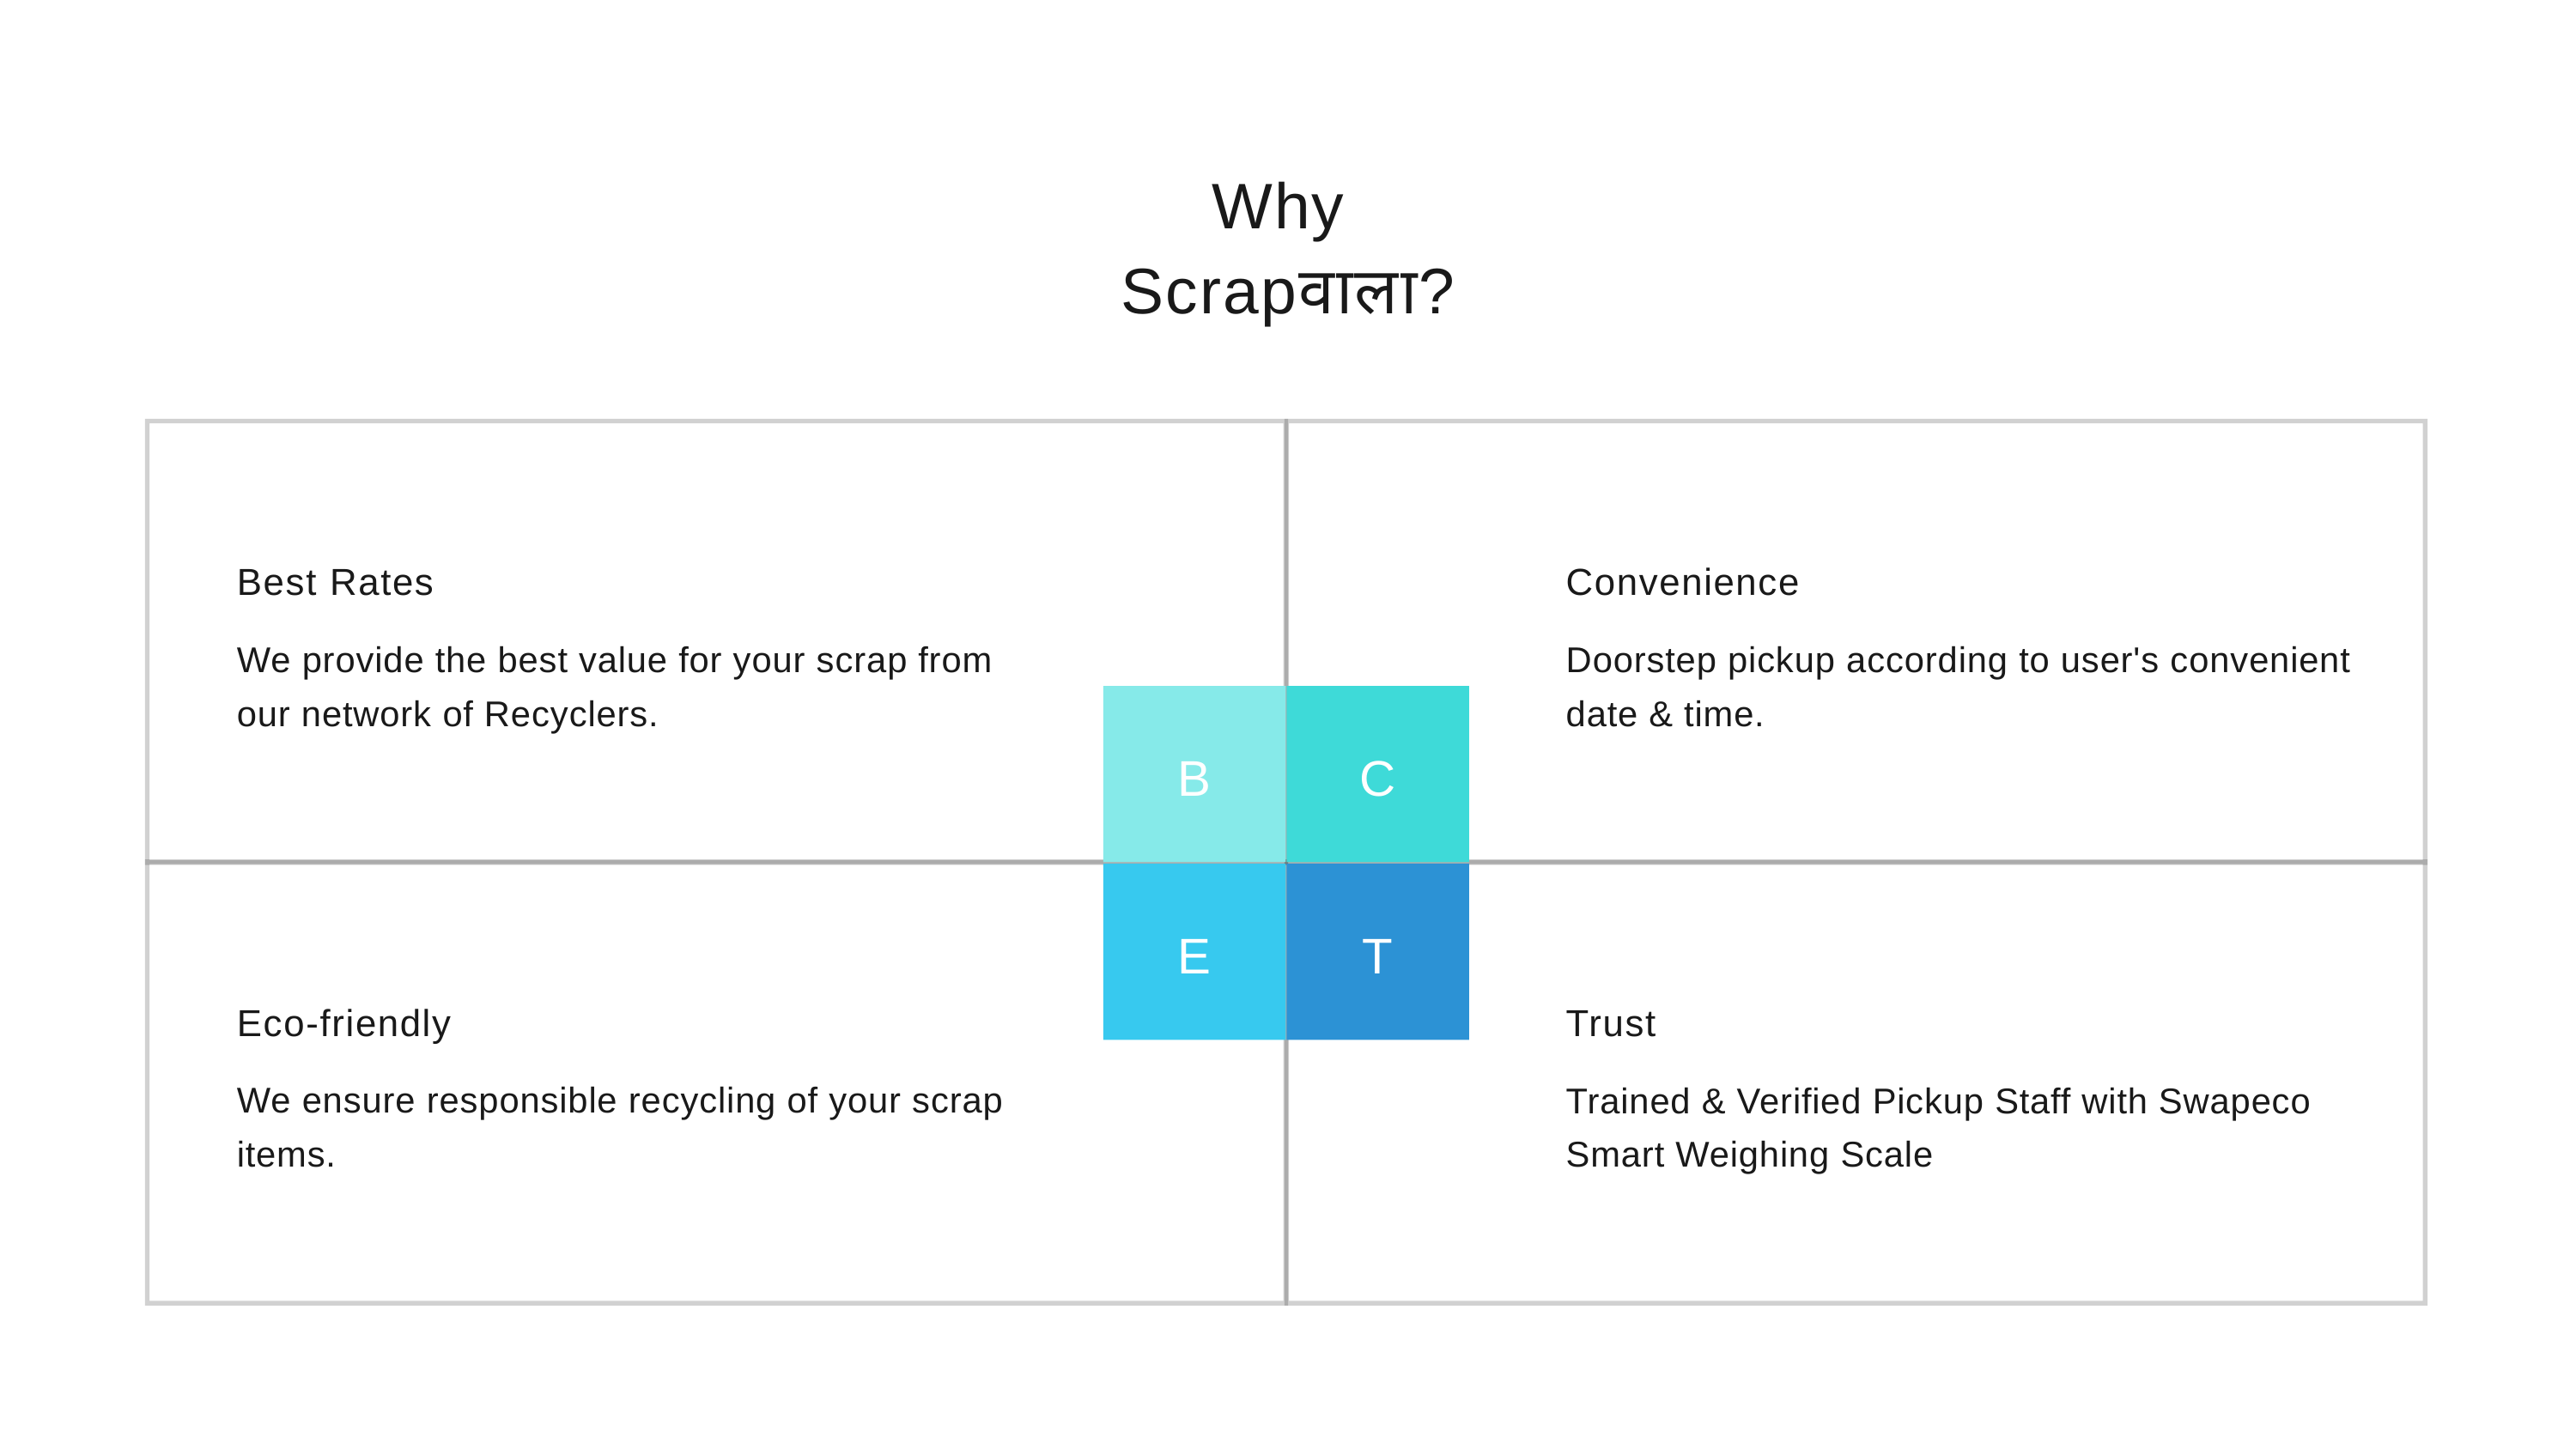

Why
Scrapवाला?

Best Rates
We provide the best value for your scrap from our network of Recyclers.
Convenience
Doorstep pickup according to user's convenient date & time.

B
C

E
T
Eco-friendly
We ensure responsible recycling of your scrap items.
Trust
Trained & Verified Pickup Staff with Swapeco Smart Weighing Scale